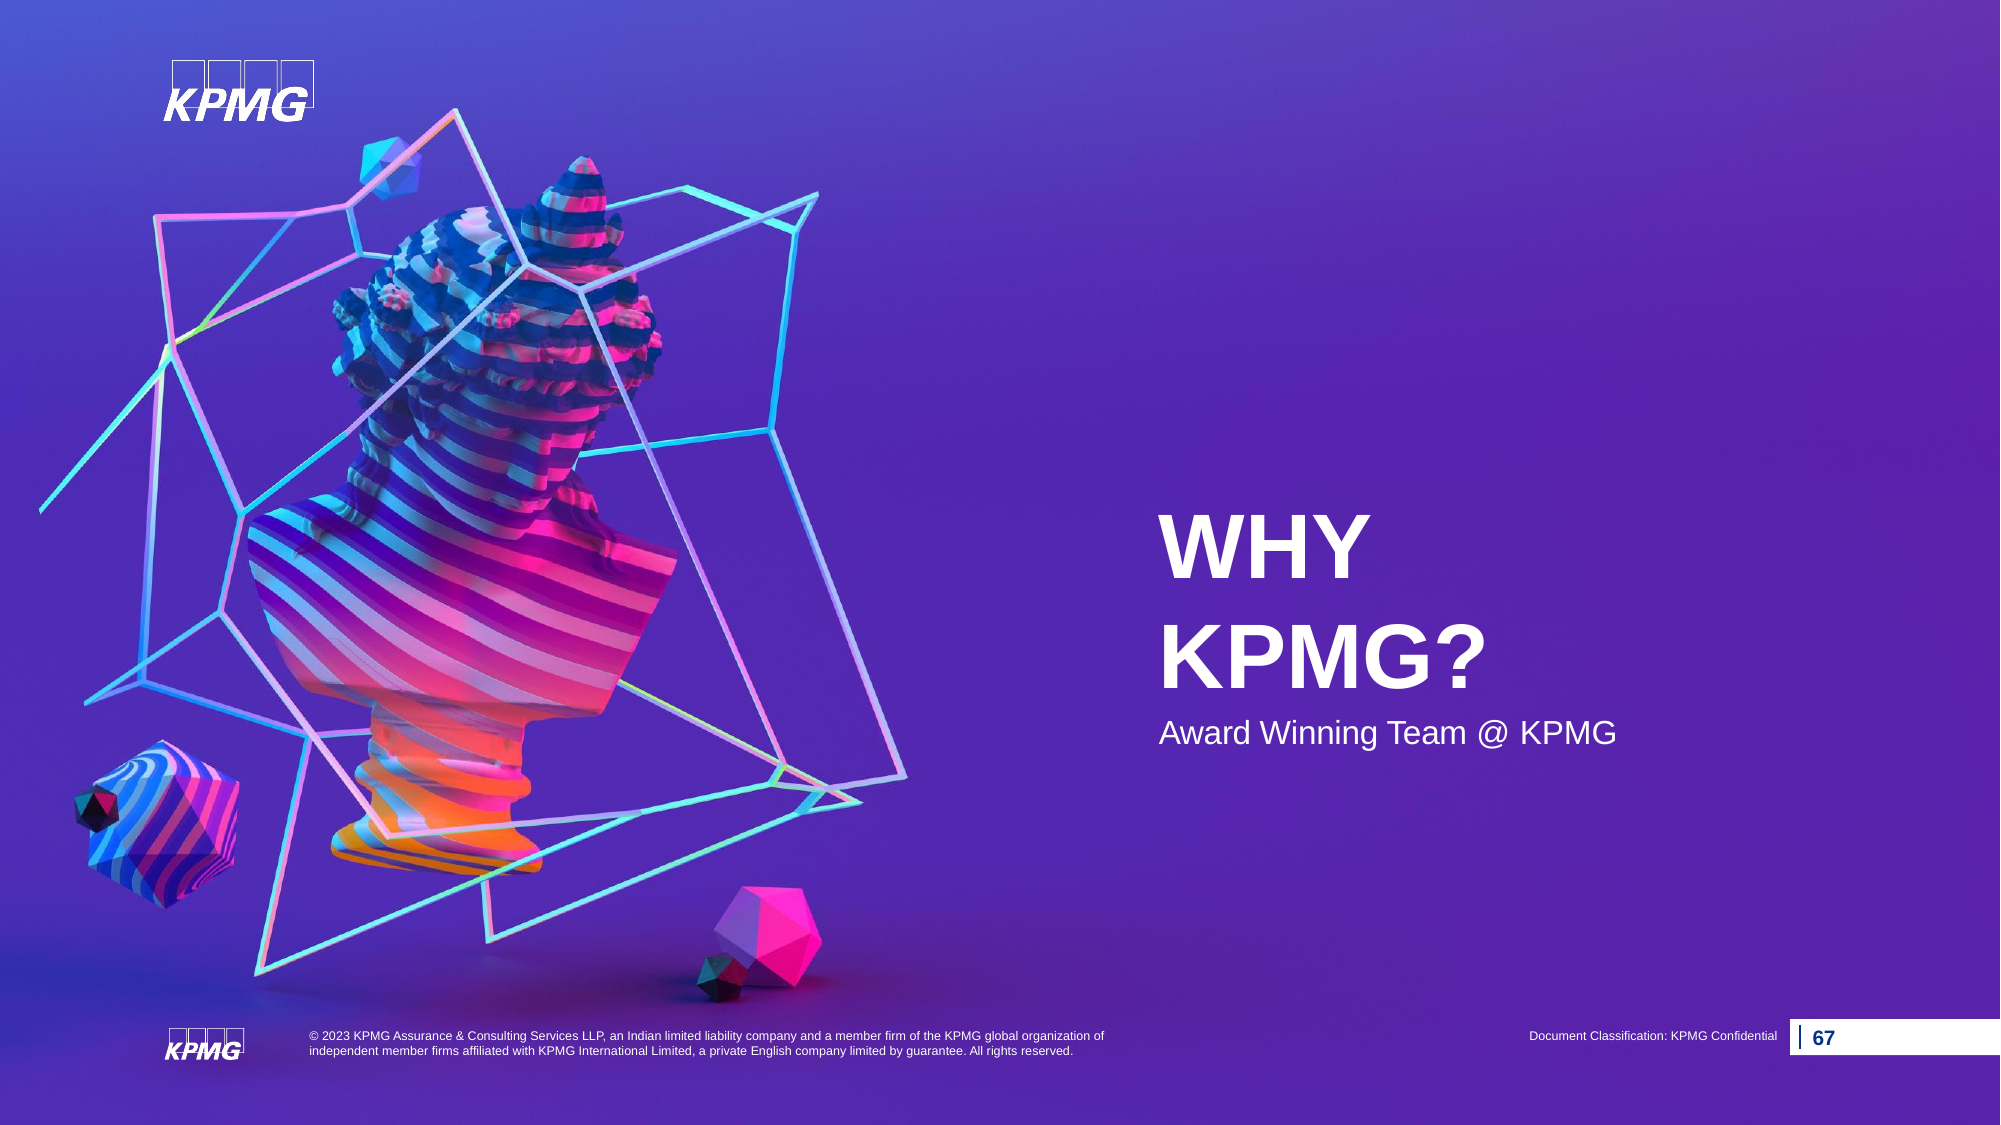

# WHY KPMG?
Award Winning Team @ KPMG